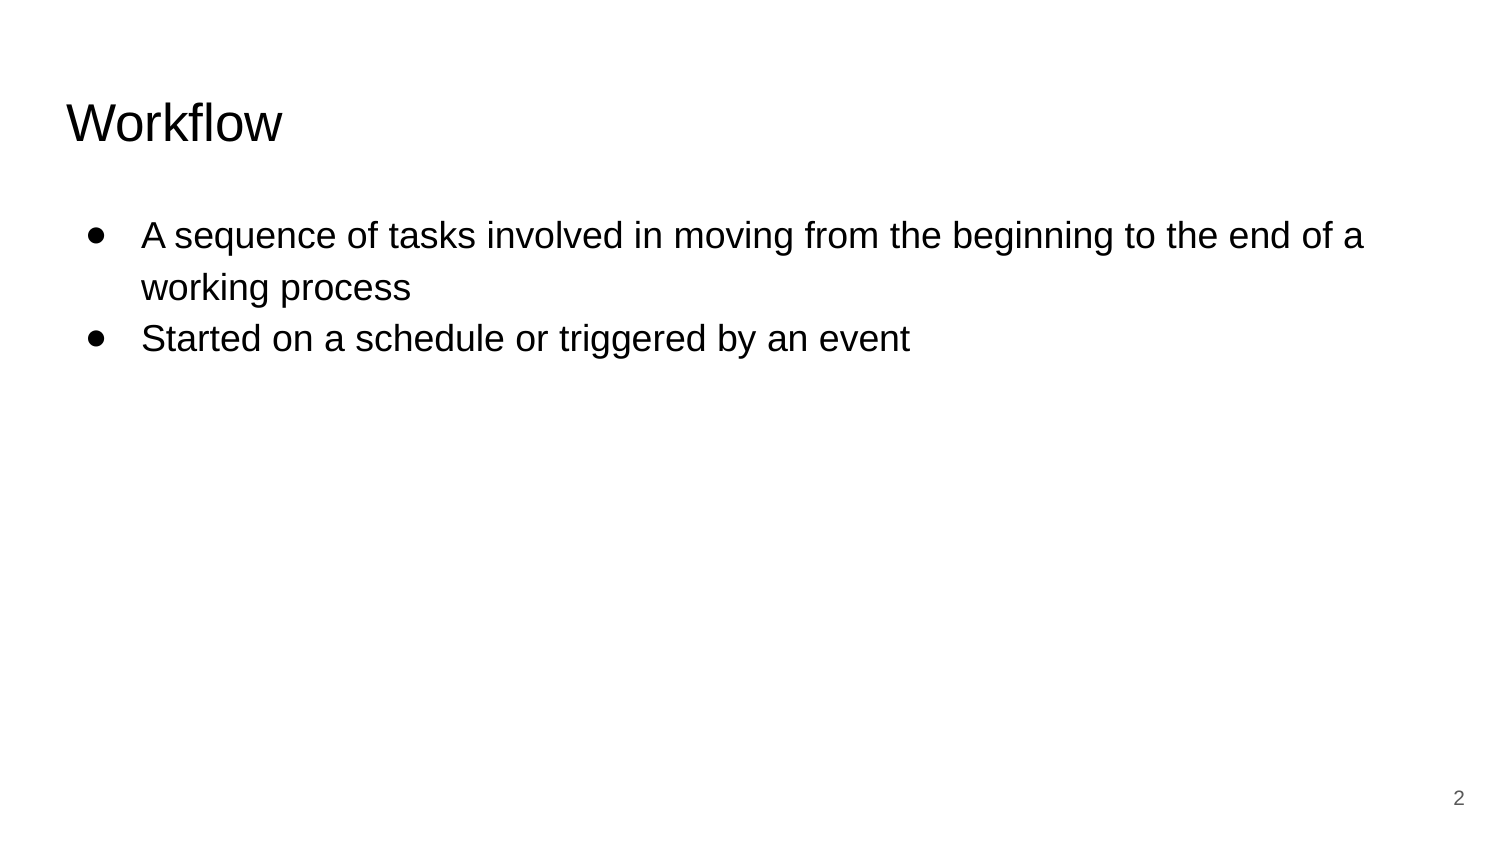

# Workflow
A sequence of tasks involved in moving from the beginning to the end of a working process
Started on a schedule or triggered by an event
2